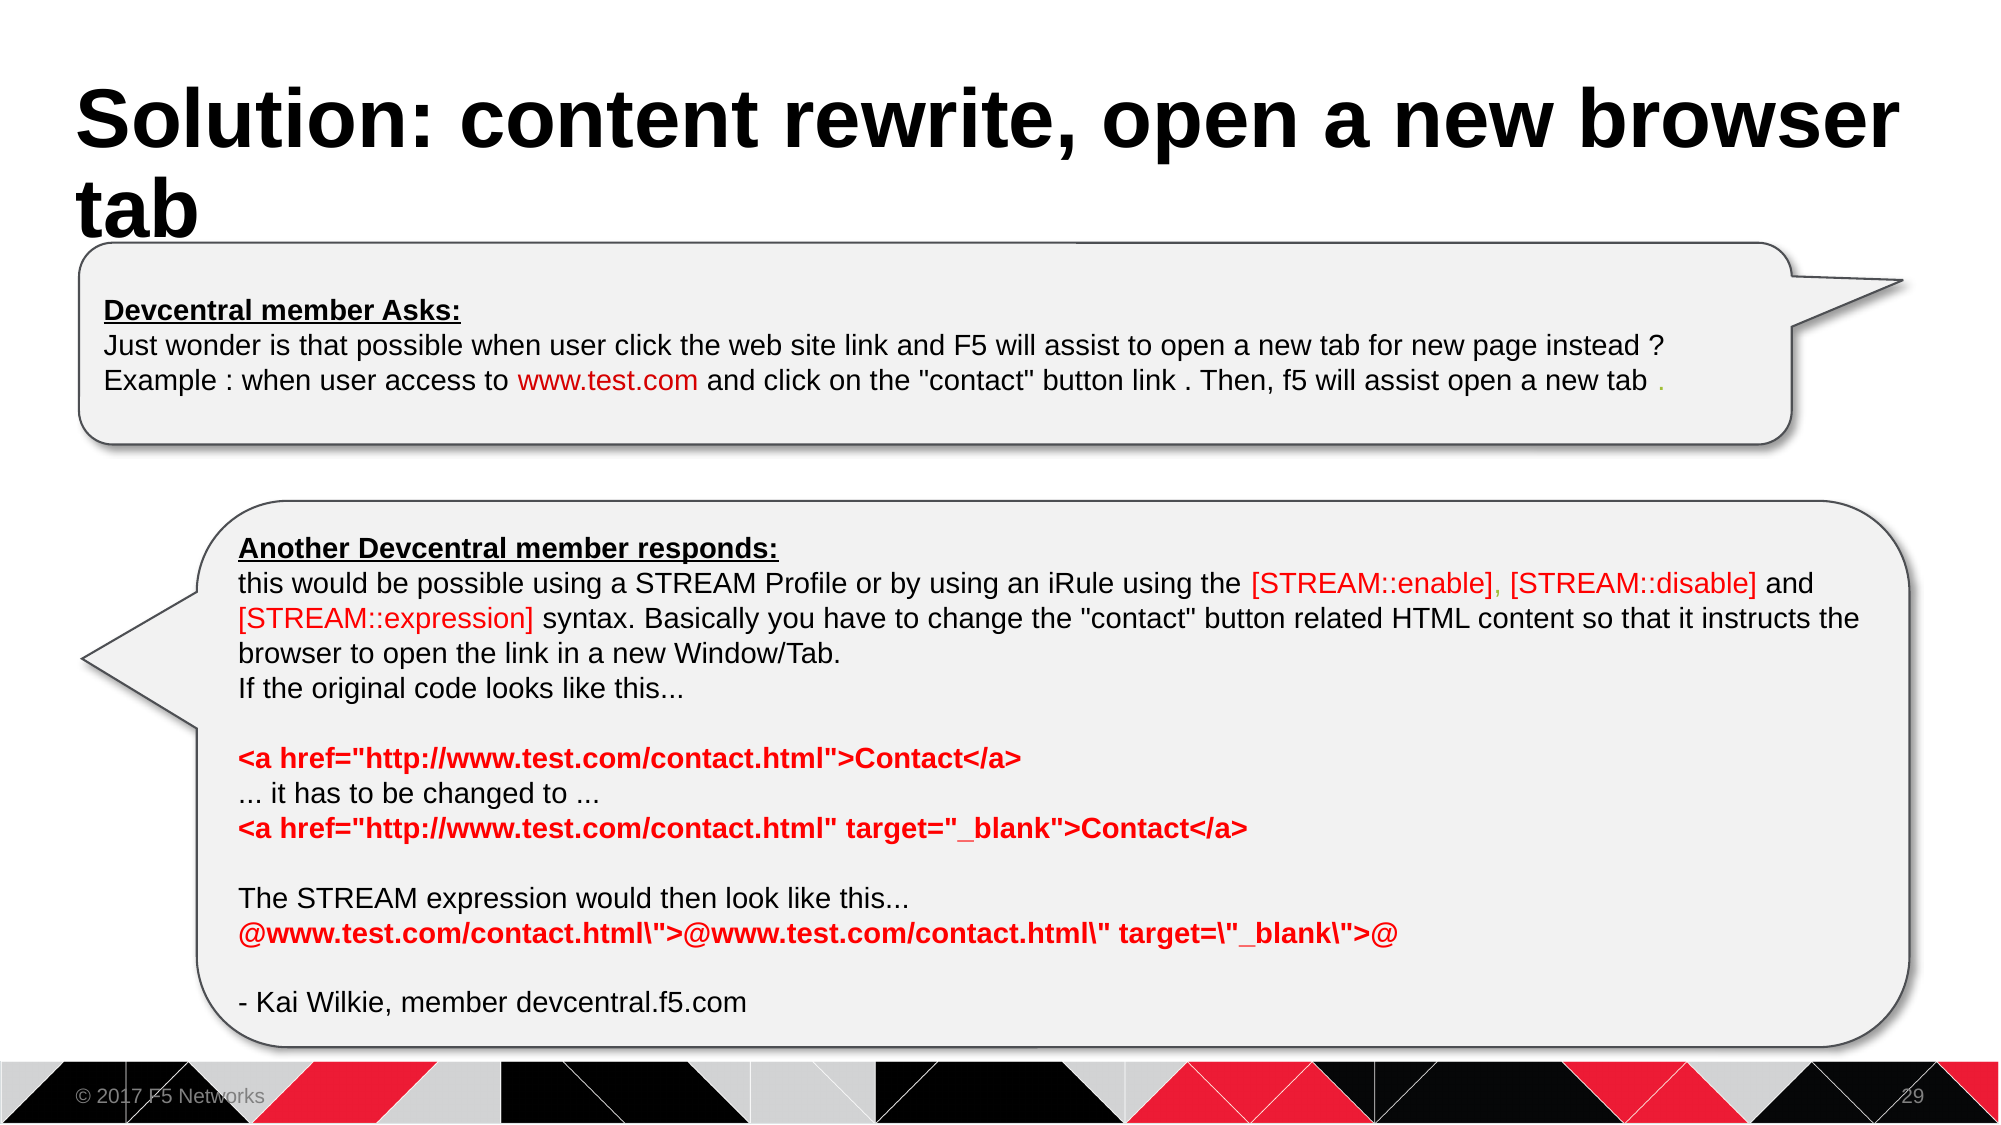

© 2017 F5 Networks
29
# Solution: content rewrite, open a new browser tab
Devcentral member Asks:
Just wonder is that possible when user click the web site link and F5 will assist to open a new tab for new page instead ?
Example : when user access to www.test.com and click on the "contact" button link . Then, f5 will assist open a new tab .
Another Devcentral member responds:
this would be possible using a STREAM Profile or by using an iRule using the [STREAM::enable], [STREAM::disable] and [STREAM::expression] syntax. Basically you have to change the "contact" button related HTML content so that it instructs the browser to open the link in a new Window/Tab.
If the original code looks like this...

<a href="http://www.test.com/contact.html">Contact</a>
... it has to be changed to ...
<a href="http://www.test.com/contact.html" target="_blank">Contact</a>

The STREAM expression would then look like this...
@www.test.com/contact.html\">@www.test.com/contact.html\" target=\"_blank\">@

- Kai Wilkie, member devcentral.f5.com